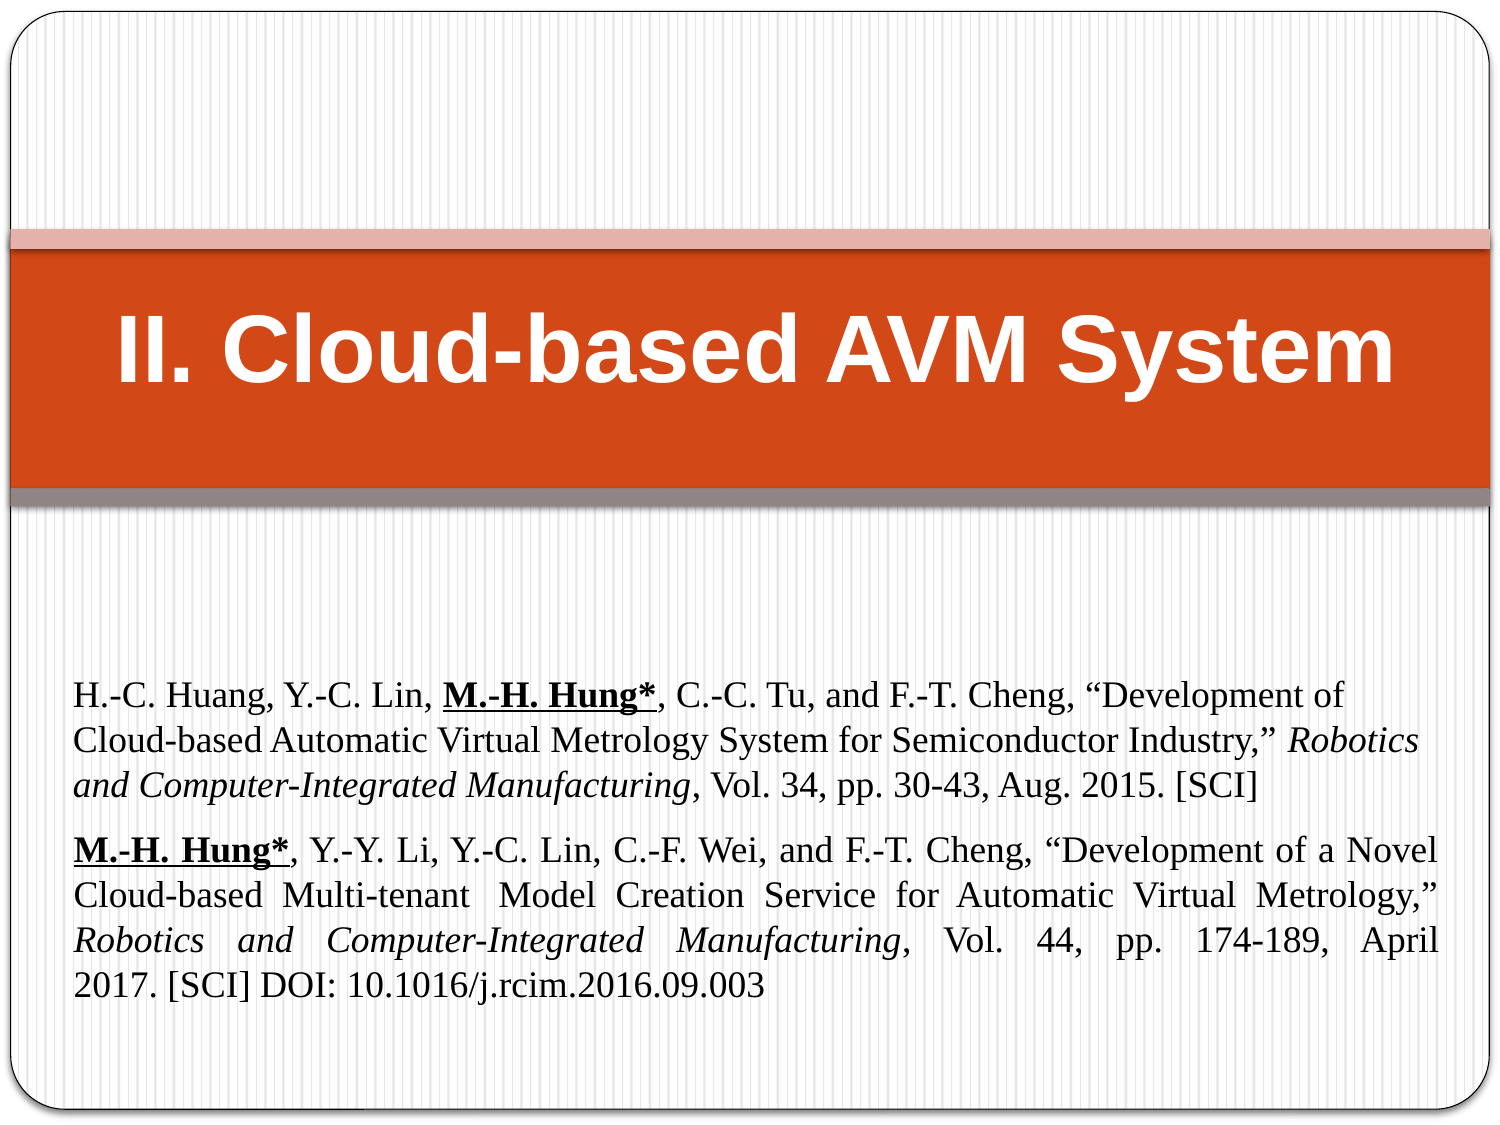

# II. Cloud-based AVM System
H.-C. Huang, Y.-C. Lin, M.-H. Hung*, C.-C. Tu, and F.-T. Cheng, “Development of Cloud-based Automatic Virtual Metrology System for Semiconductor Industry,” Robotics and Computer-Integrated Manufacturing, Vol. 34, pp. 30-43, Aug. 2015. [SCI]
M.-H. Hung*, Y.-Y. Li, Y.-C. Lin, C.-F. Wei, and F.-T. Cheng, “Development of a Novel Cloud-based Multi-tenant  Model Creation Service for Automatic Virtual Metrology,” Robotics and Computer-Integrated Manufacturing, Vol. 44, pp. 174-189, April 2017. [SCI] DOI: 10.1016/j.rcim.2016.09.003